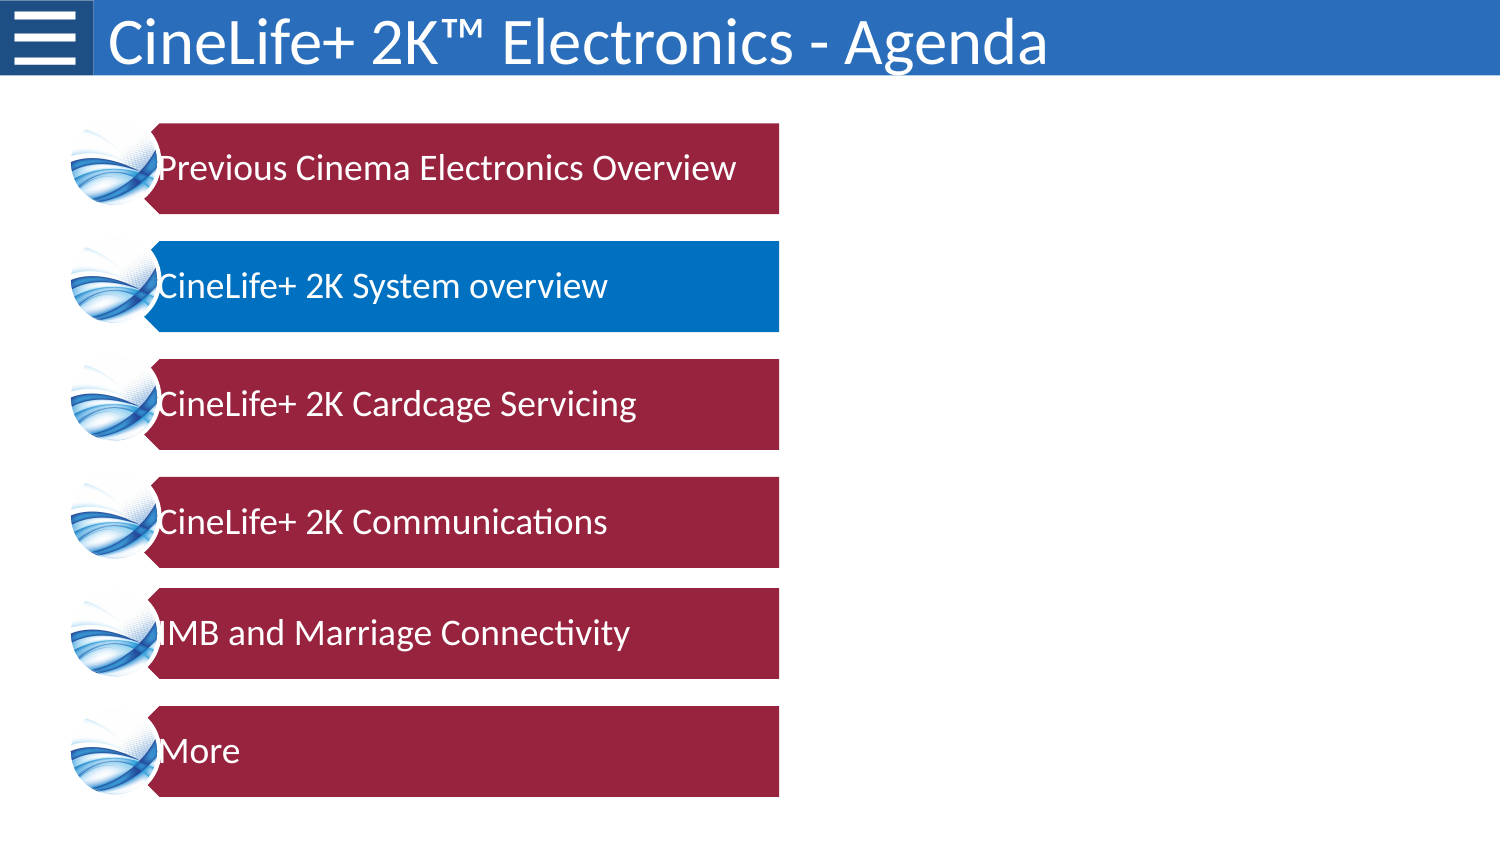

# CineLife+ 2K™ Electronics - Agenda
Previous Cinema Electronics Overview
CineLife+ 2K System overview
CineLife+ 2K Cardcage Servicing
CineLife+ 2K Communications
IMB and Marriage Connectivity
More